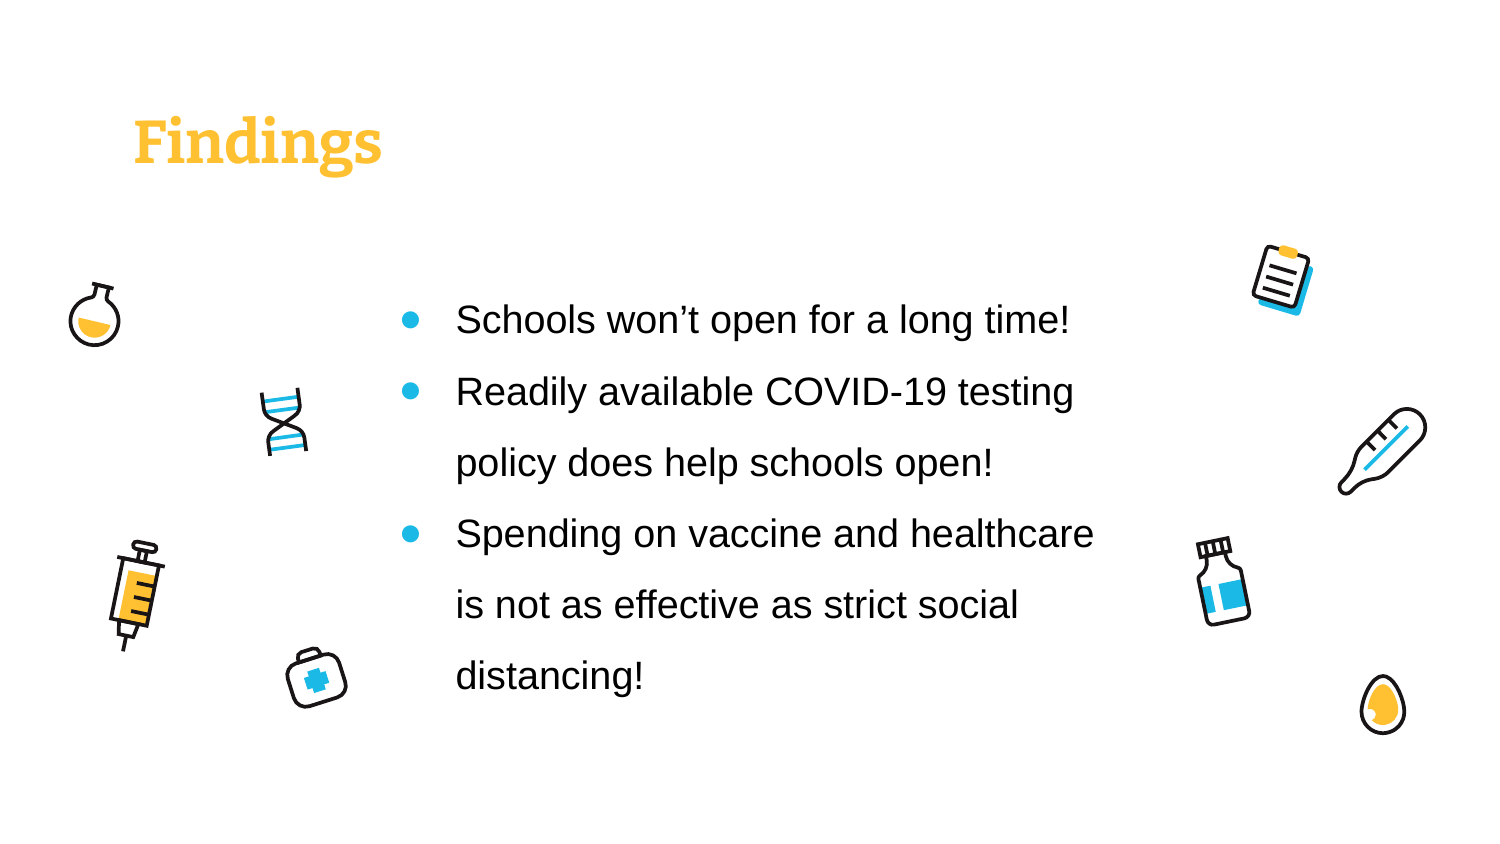

# Findings
Schools won’t open for a long time!
Readily available COVID-19 testing policy does help schools open!
Spending on vaccine and healthcare is not as effective as strict social distancing!